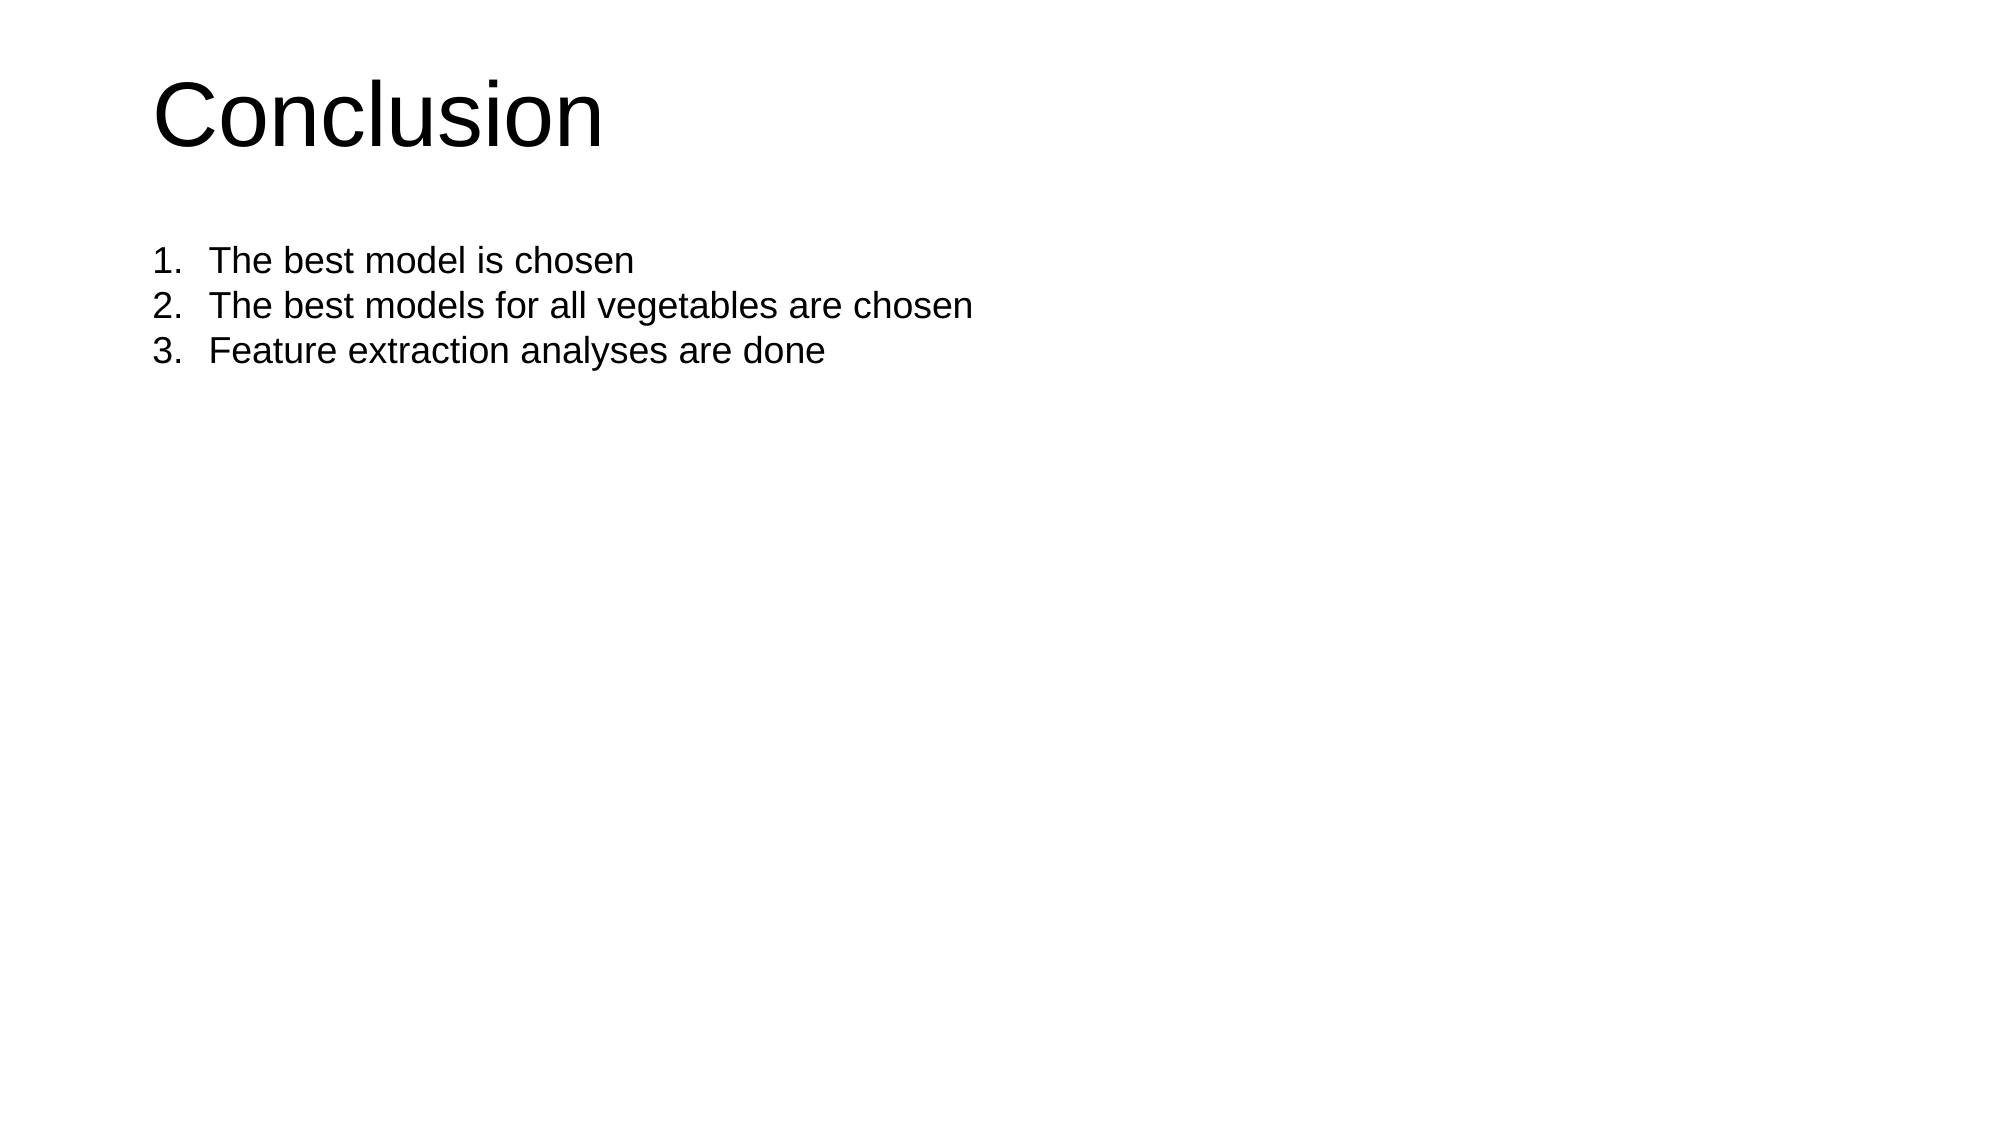

# Conclusion
The best model is chosen
The best models for all vegetables are chosen
Feature extraction analyses are done